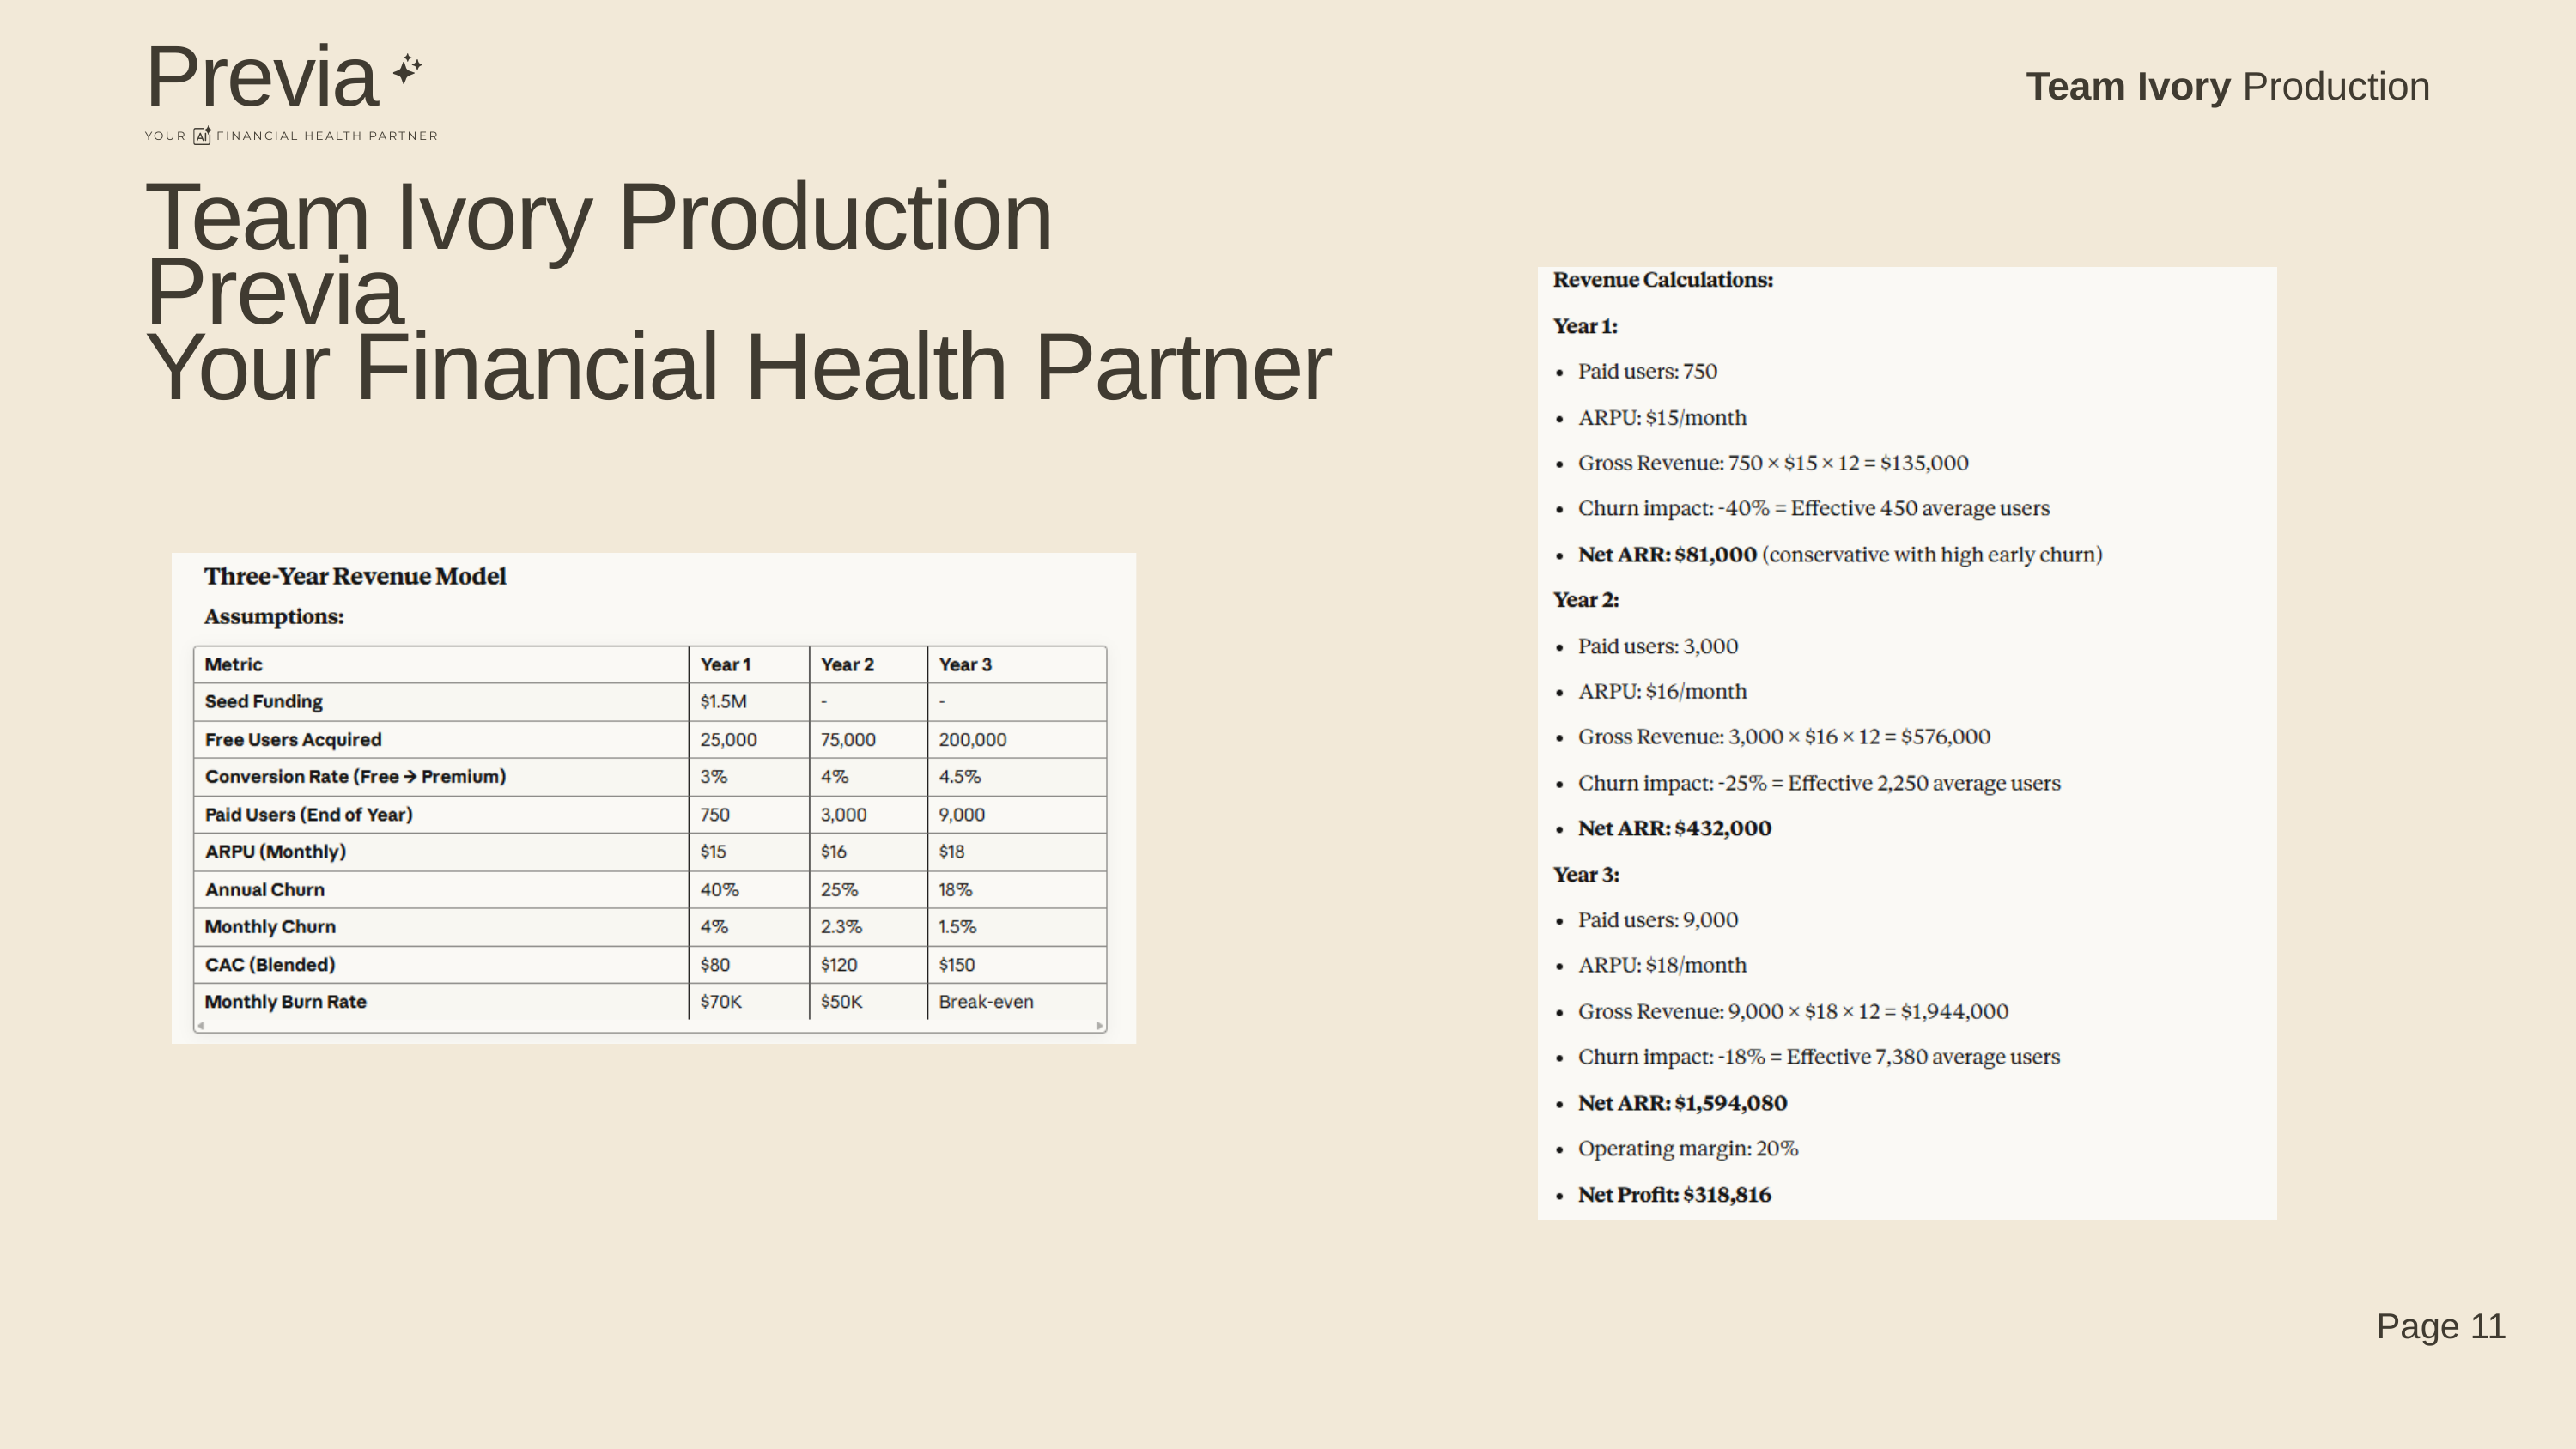

Previa

YOUR      FINANCIAL HEALTH PARTNER
Team Ivory Production
Team Ivory Production
Previa
Your Financial Health Partner

Page 11